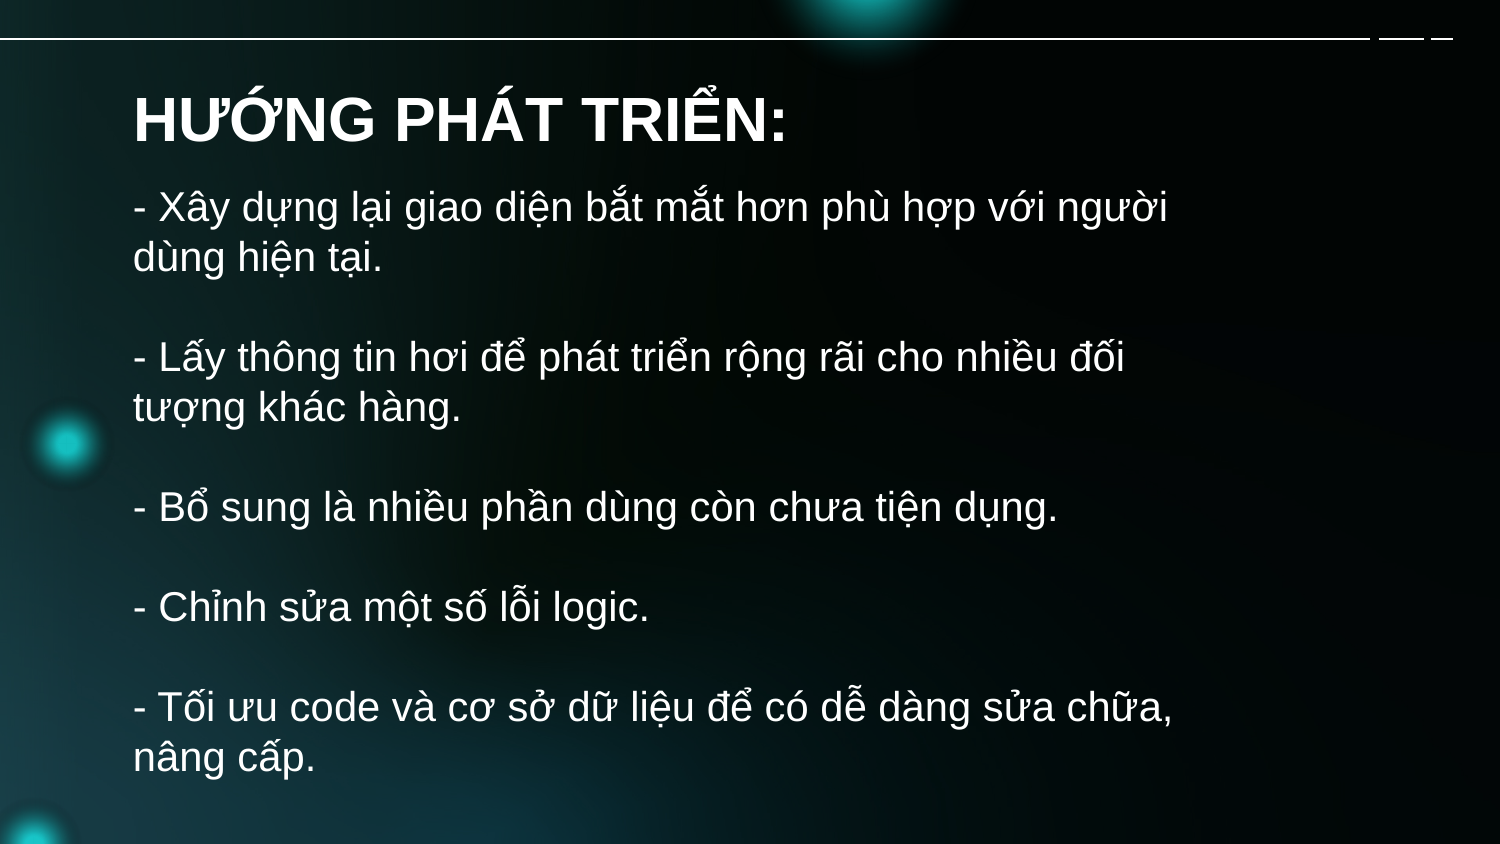

# HƯỚNG PHÁT TRIỂN:
- Xây dựng lại giao diện bắt mắt hơn phù hợp với người dùng hiện tại.

- Lấy thông tin hơi để phát triển rộng rãi cho nhiều đối tượng khác hàng.

- Bổ sung là nhiều phần dùng còn chưa tiện dụng.

- Chỉnh sửa một số lỗi logic.

- Tối ưu code và cơ sở dữ liệu để có dễ dàng sửa chữa, nâng cấp.